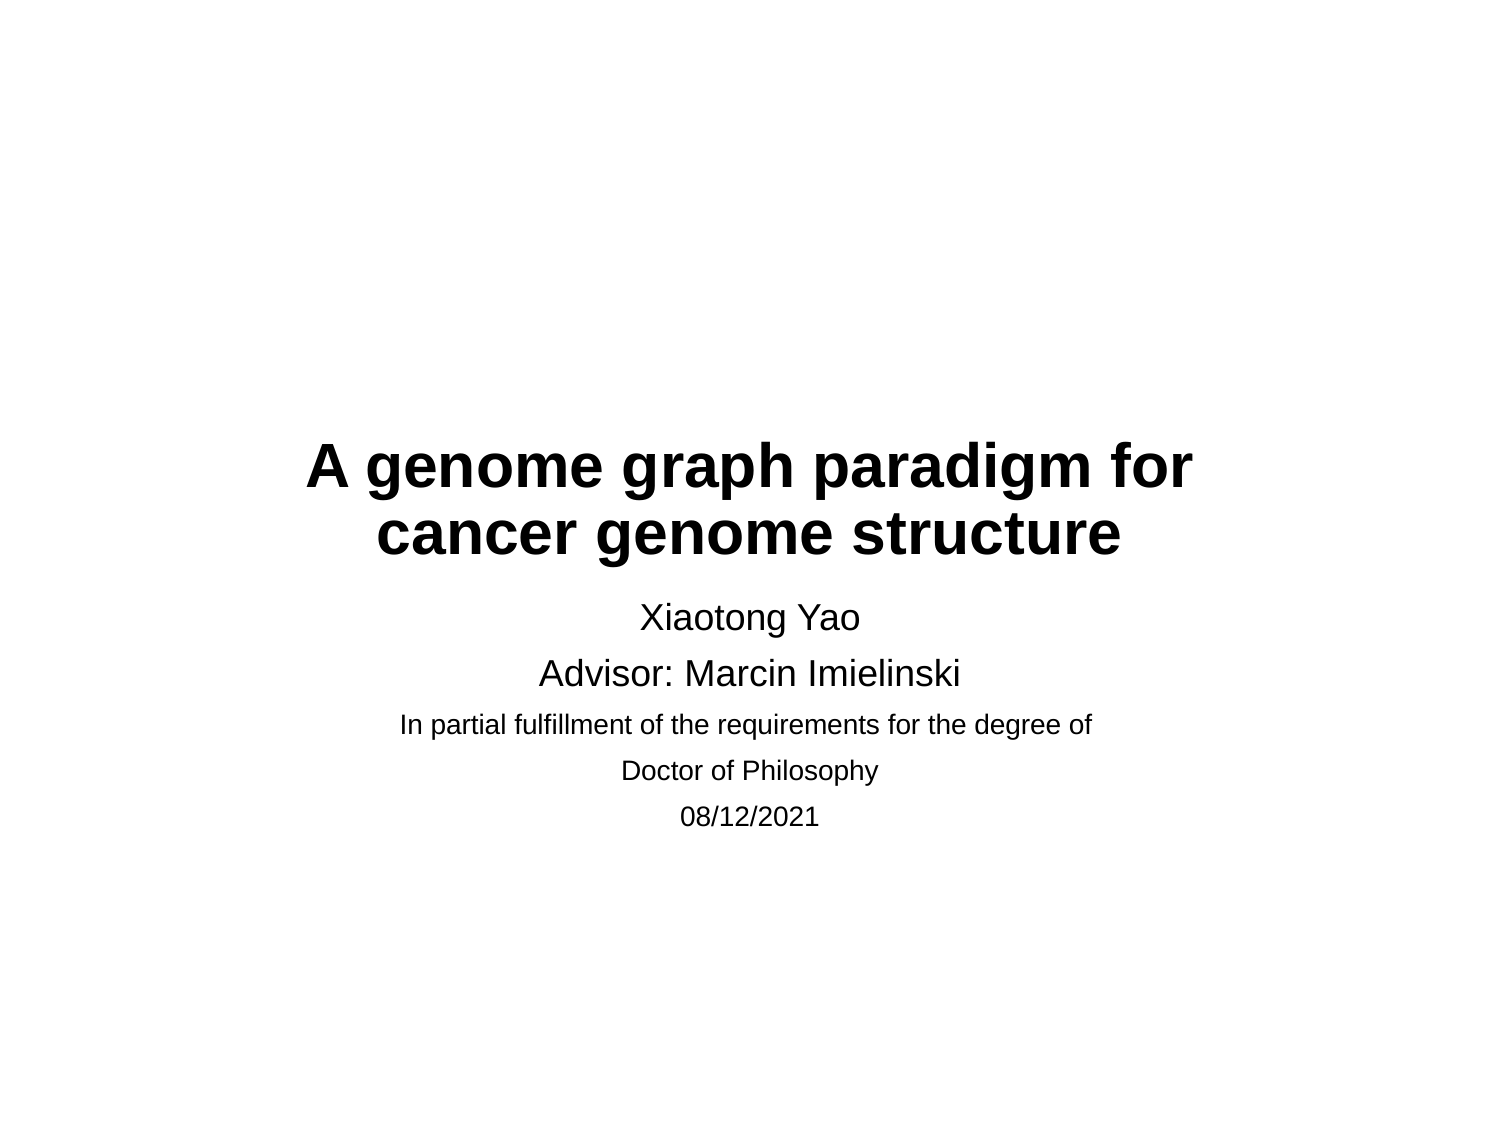

# A genome graph paradigm for cancer genome structure
Xiaotong Yao
Advisor: Marcin Imielinski
In partial fulfillment of the requirements for the degree of
Doctor of Philosophy
08/12/2021